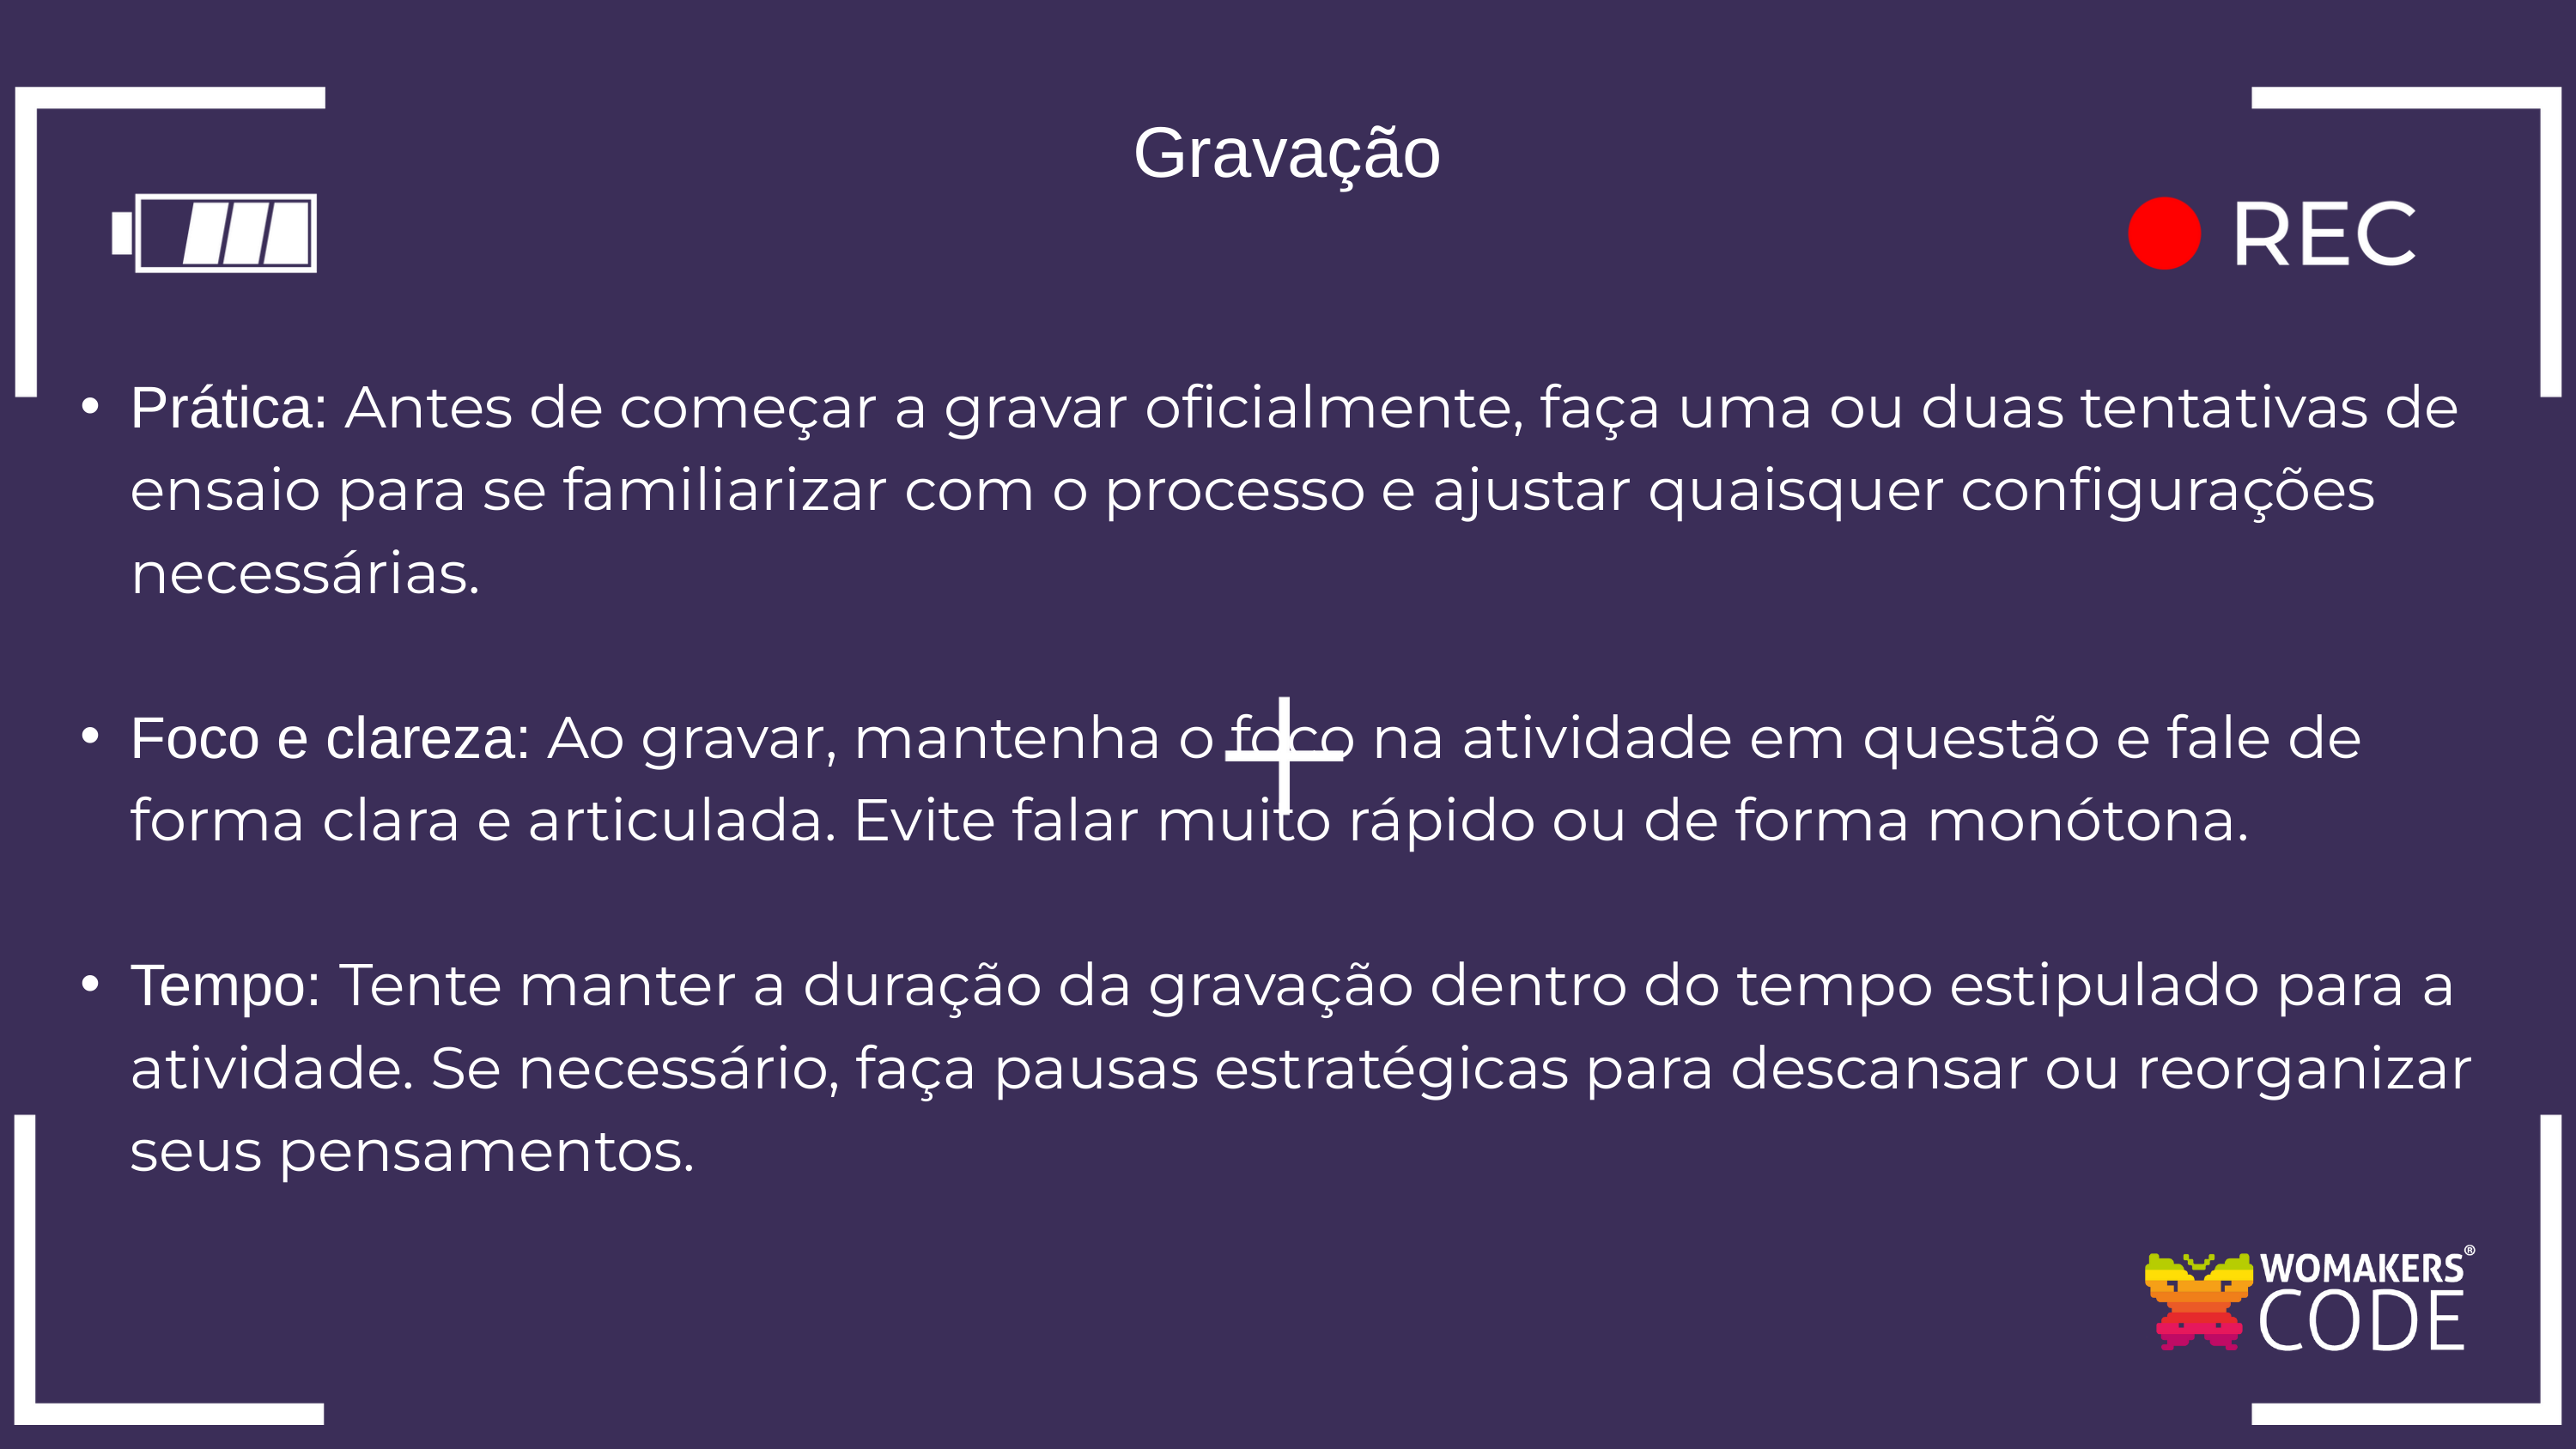

Gravação
Prática: Antes de começar a gravar oficialmente, faça uma ou duas tentativas de ensaio para se familiarizar com o processo e ajustar quaisquer configurações necessárias.

Foco e clareza: Ao gravar, mantenha o foco na atividade em questão e fale de forma clara e articulada. Evite falar muito rápido ou de forma monótona.

Tempo: Tente manter a duração da gravação dentro do tempo estipulado para a atividade. Se necessário, faça pausas estratégicas para descansar ou reorganizar seus pensamentos.